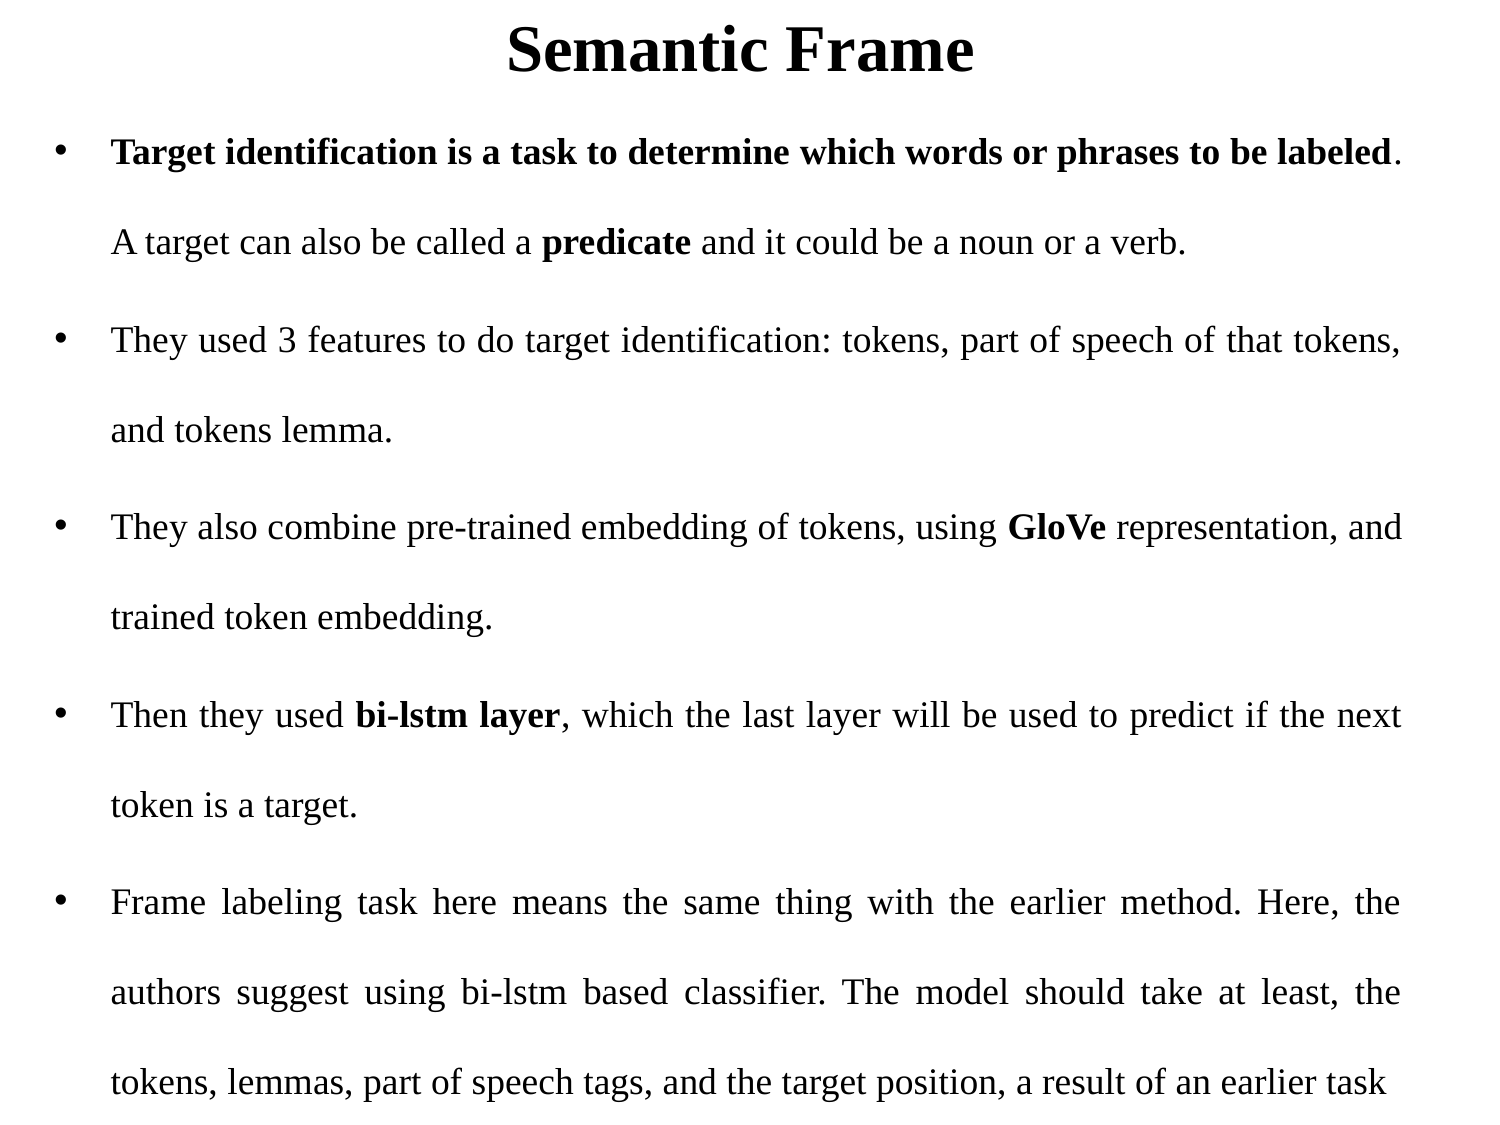

# Semantic Frame
Target identification is a task to determine which words or phrases to be labeled. A target can also be called a predicate and it could be a noun or a verb.
They used 3 features to do target identification: tokens, part of speech of that tokens, and tokens lemma.
They also combine pre-trained embedding of tokens, using GloVe representation, and trained token embedding.
Then they used bi-lstm layer, which the last layer will be used to predict if the next token is a target.
Frame labeling task here means the same thing with the earlier method. Here, the authors suggest using bi-lstm based classifier. The model should take at least, the tokens, lemmas, part of speech tags, and the target position, a result of an earlier task